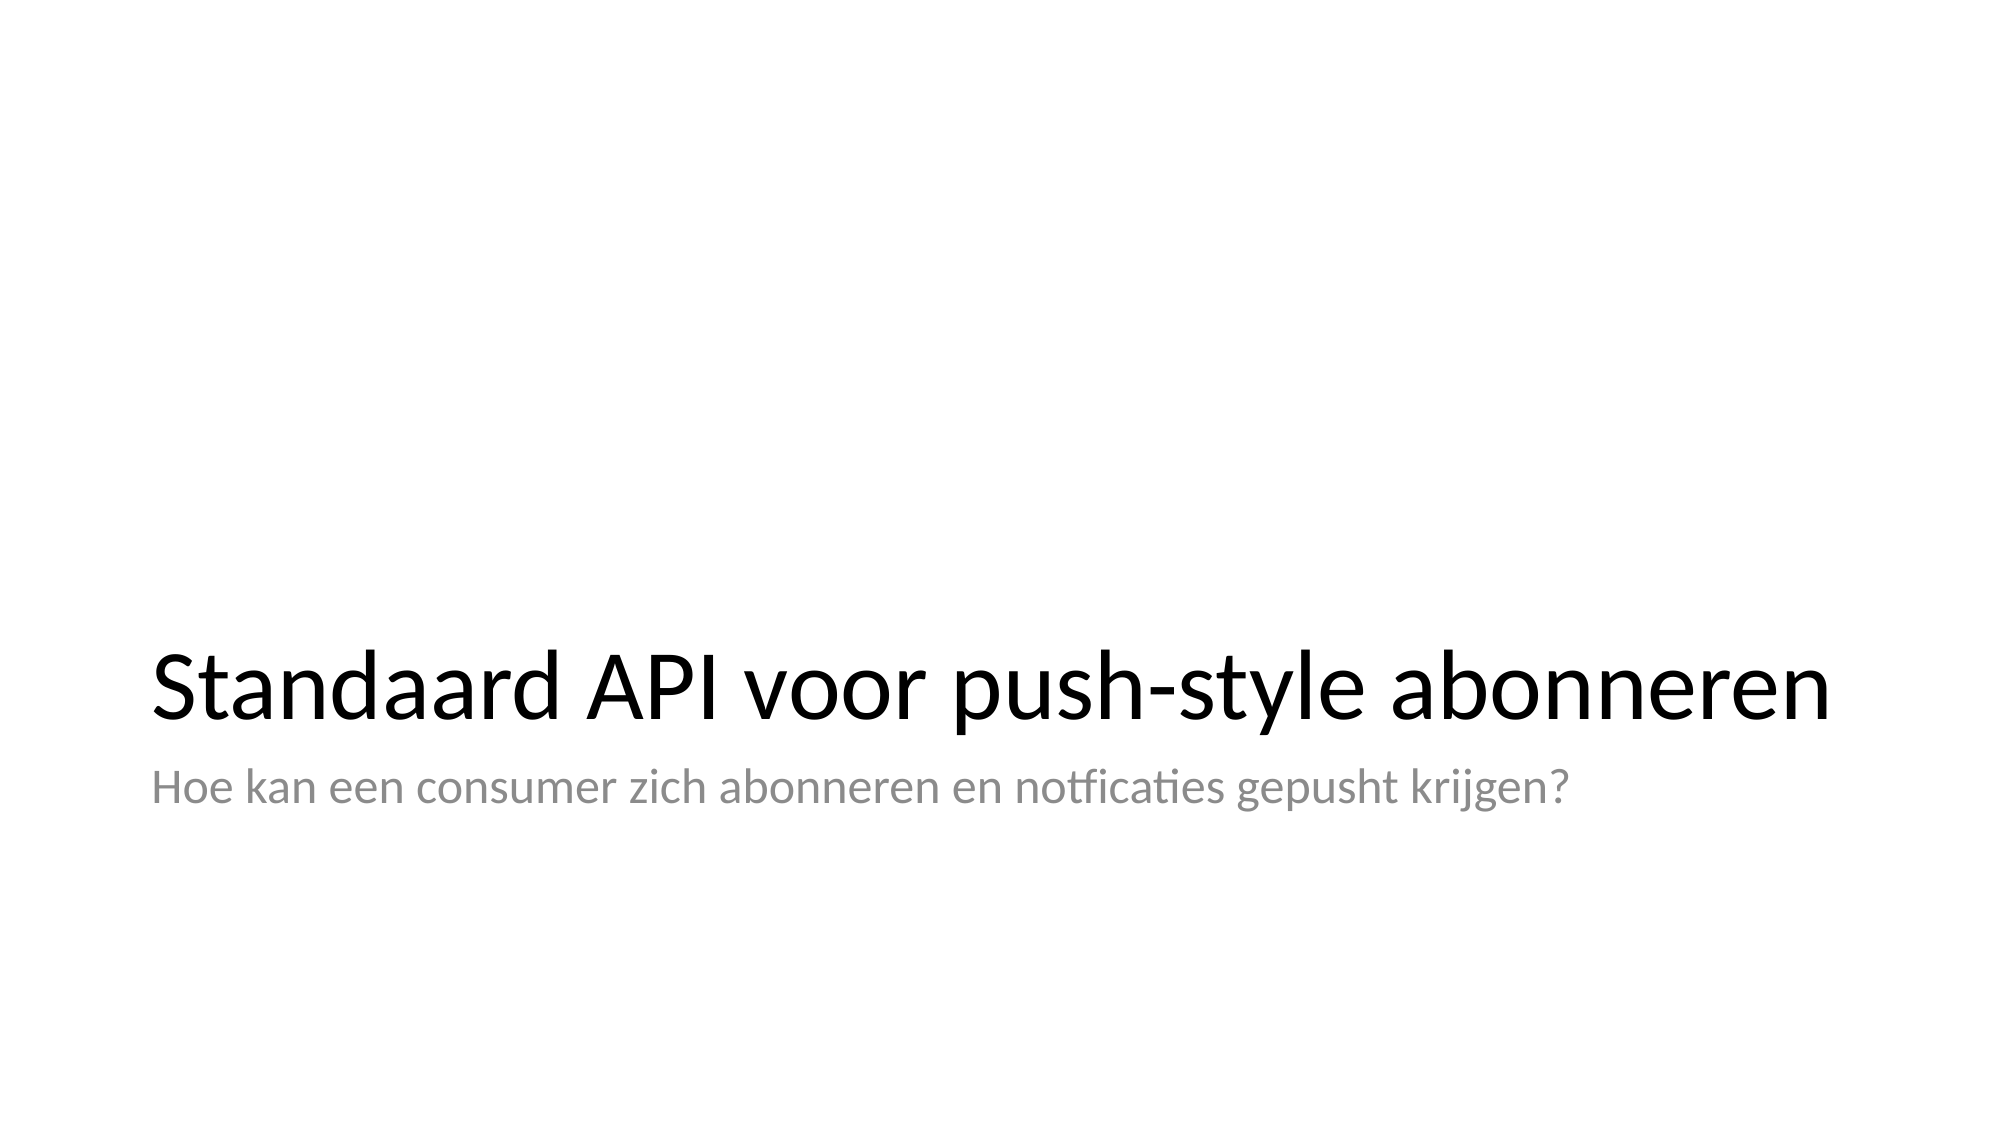

# Standaard API voor push-style abonneren
Hoe kan een consumer zich abonneren en notficaties gepusht krijgen?